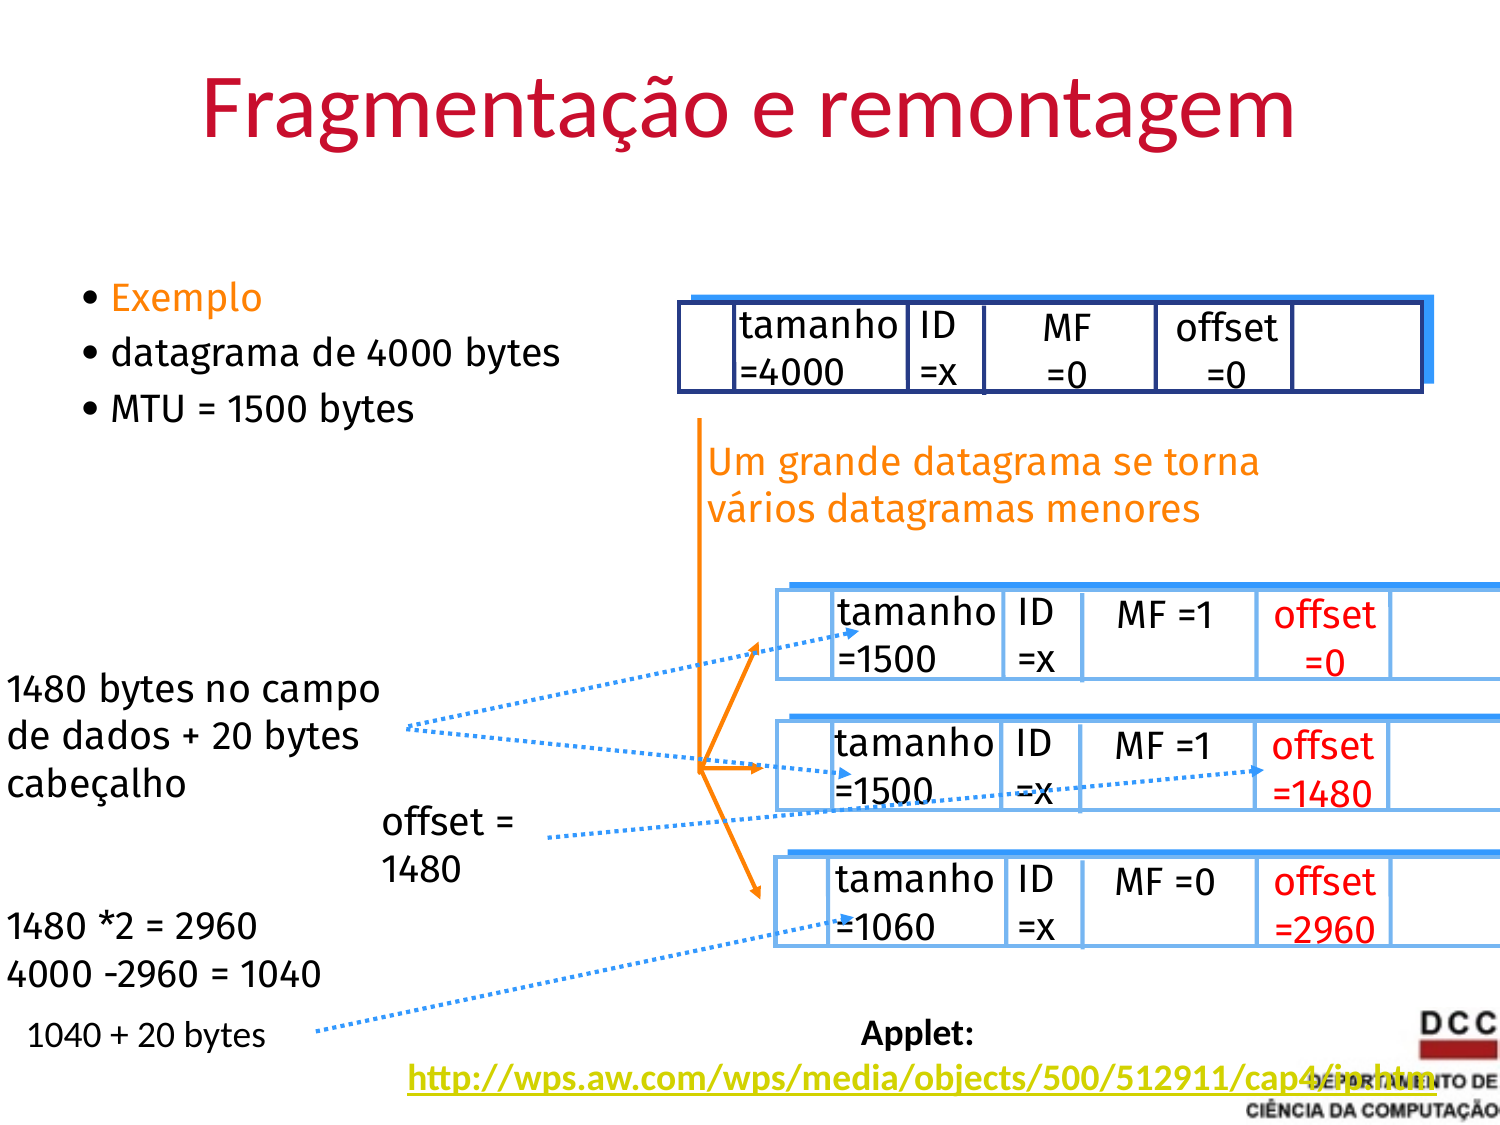

# Fragmentação e remontagem
• Exemplo
• datagrama de 4000 bytes
• MTU = 1500 bytes

tamanho
=4000
ID
=x
MF
=0
offset
=0

Um grande datagrama se torna
vários datagramas menores
tamanho
=1500
ID
=x
MF =1
offset
=0

1480 bytes no campo de dados + 20 bytes cabeçalho

1480 *2 = 2960
4000 -2960 = 1040
tamanho
=1500
ID
=x
MF =1
offset
=1480

offset =
1480
tamanho
=1060
ID
=x
MF =0
offset
=2960

Applet:
 http://wps.aw.com/wps/media/objects/500/512911/cap4/ip.htm

1040 + 20 bytes